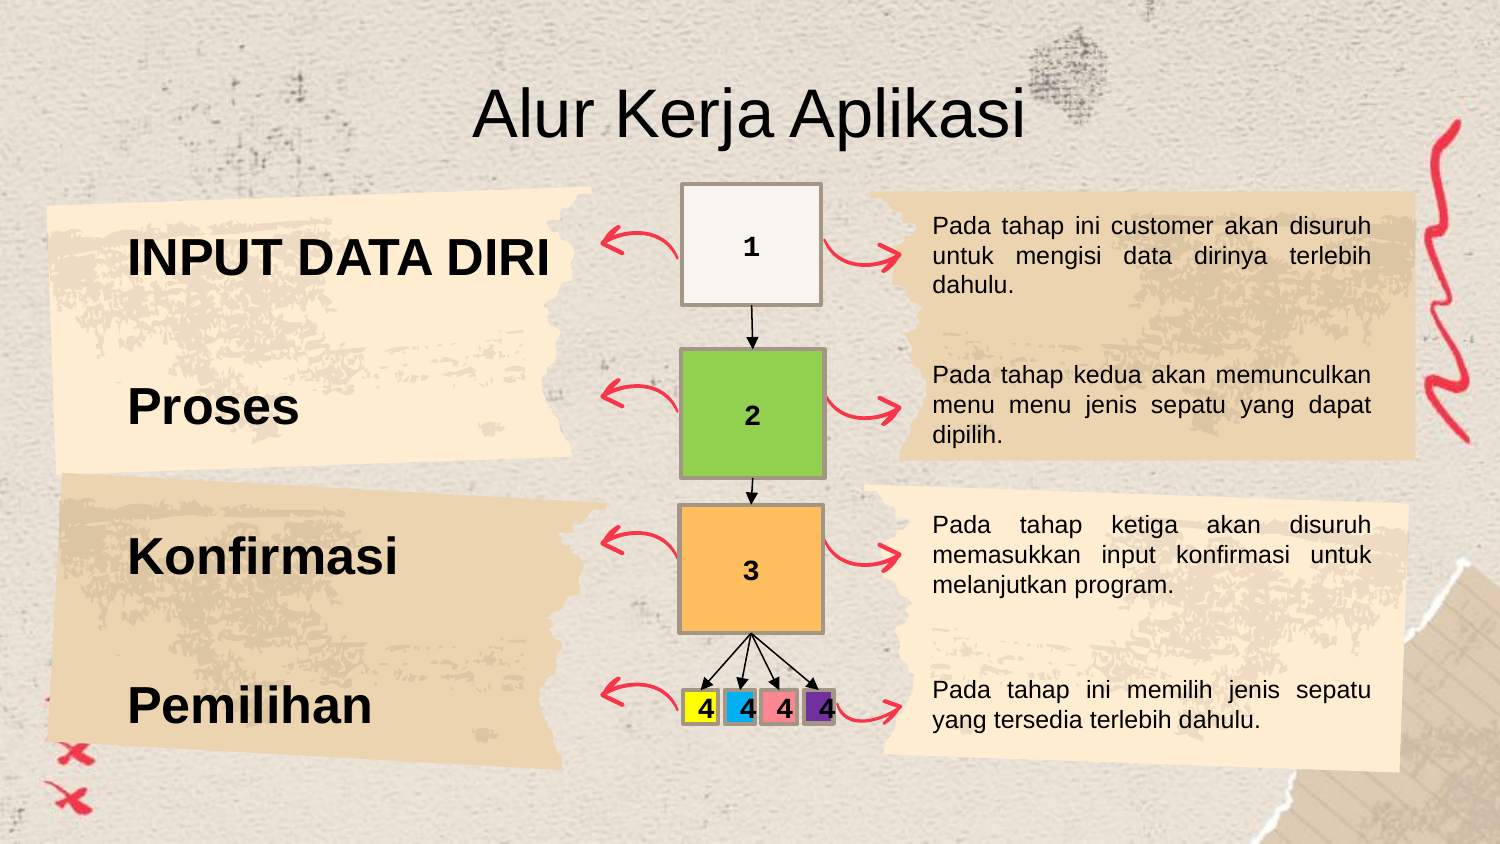

# Alur Kerja Aplikasi
1

INPUT DATA DIRI
Pada tahap ini customer akan disuruh untuk mengisi data dirinya terlebih dahulu.

2
Proses
Pada tahap kedua akan memunculkan menu menu jenis sepatu yang dapat dipilih.

Konfirmasi
Pada tahap ketiga akan disuruh memasukkan input konfirmasi untuk melanjutkan program.
3

Pemilihan
Pada tahap ini memilih jenis sepatu yang tersedia terlebih dahulu.

4
4
4
4